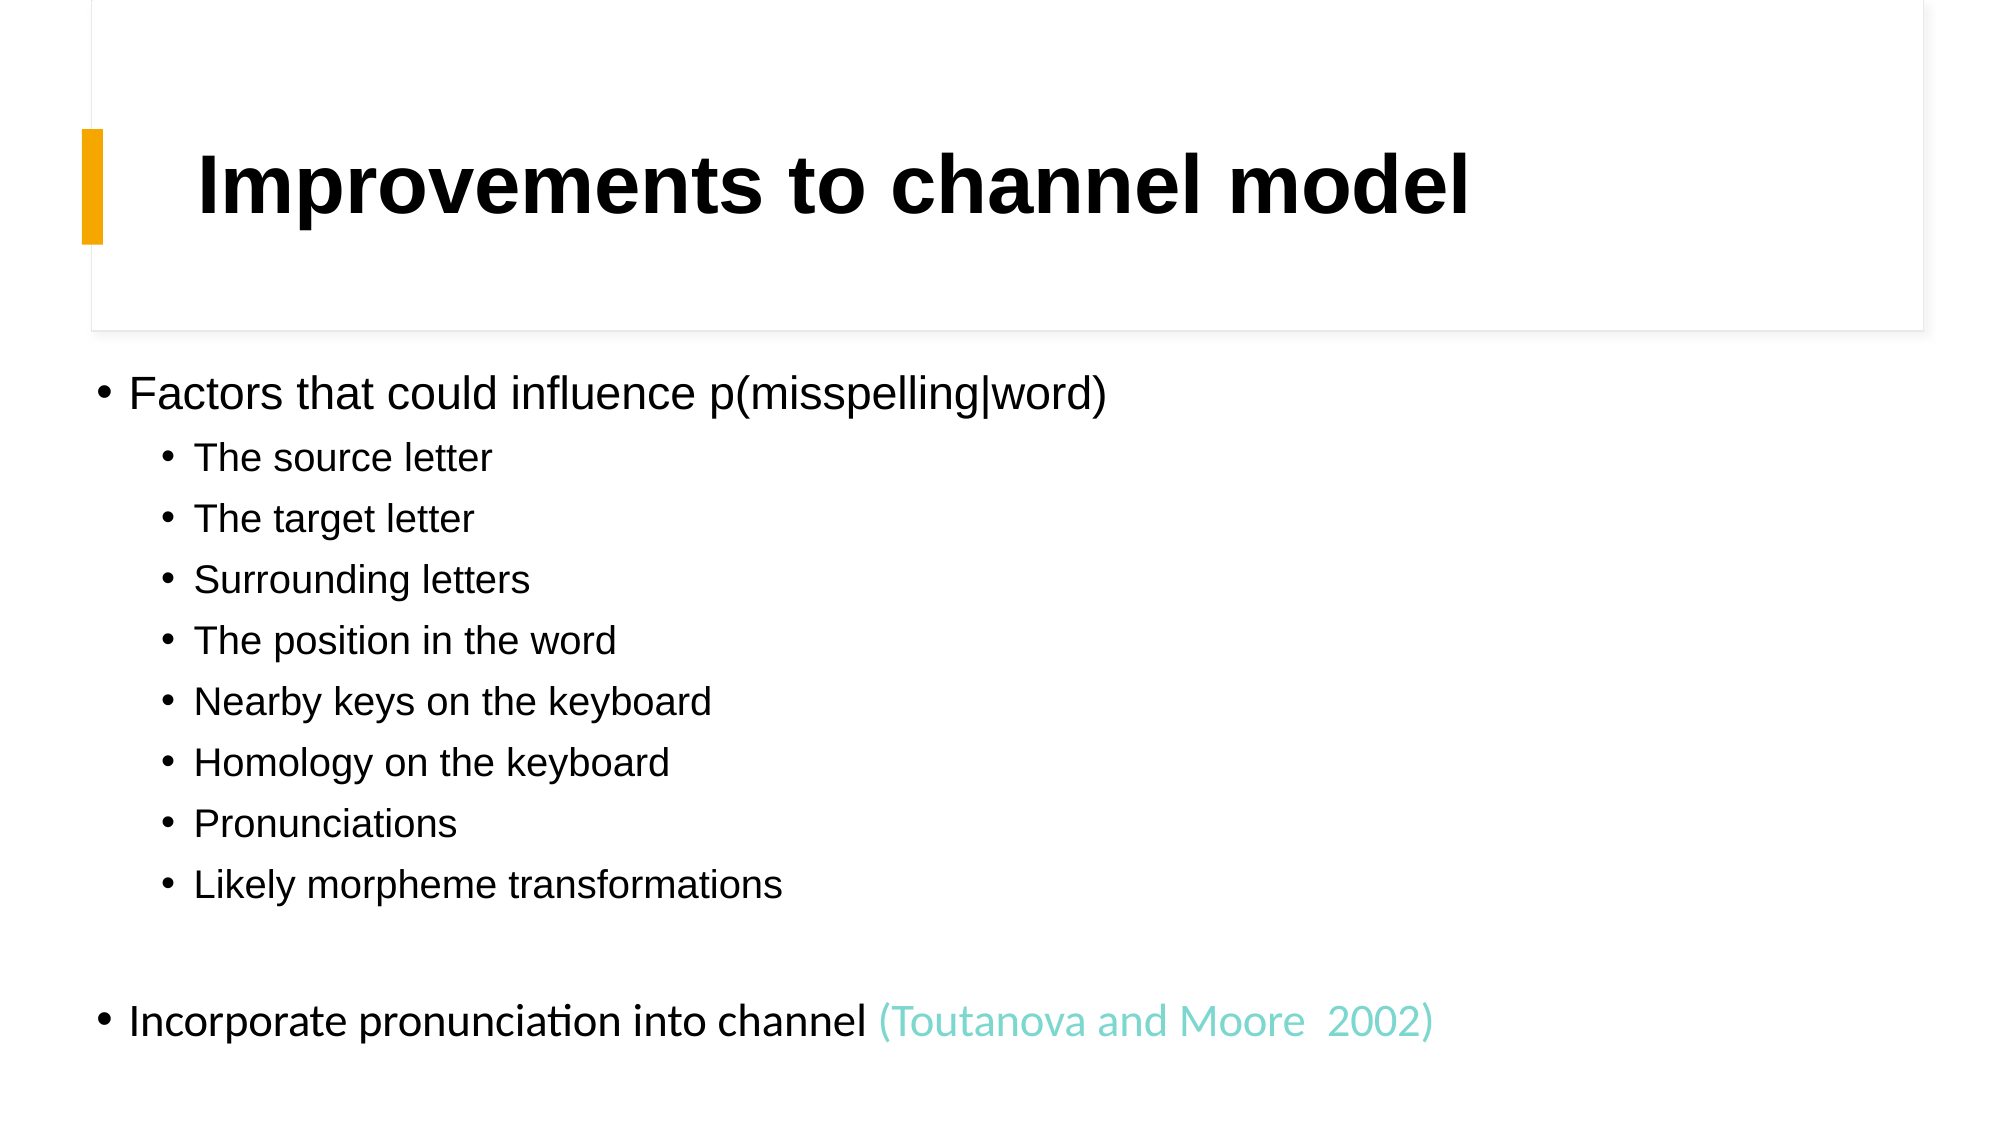

# Improvements to channel model
Factors that could inﬂuence p(misspelling|word)
The source letter
The target letter
Surrounding letters
The position in the word
Nearby keys on the keyboard
Homology on the keyboard
Pronunciations
Likely morpheme transformations

Incorporate pronunciation into channel (Toutanova and Moore  2002)